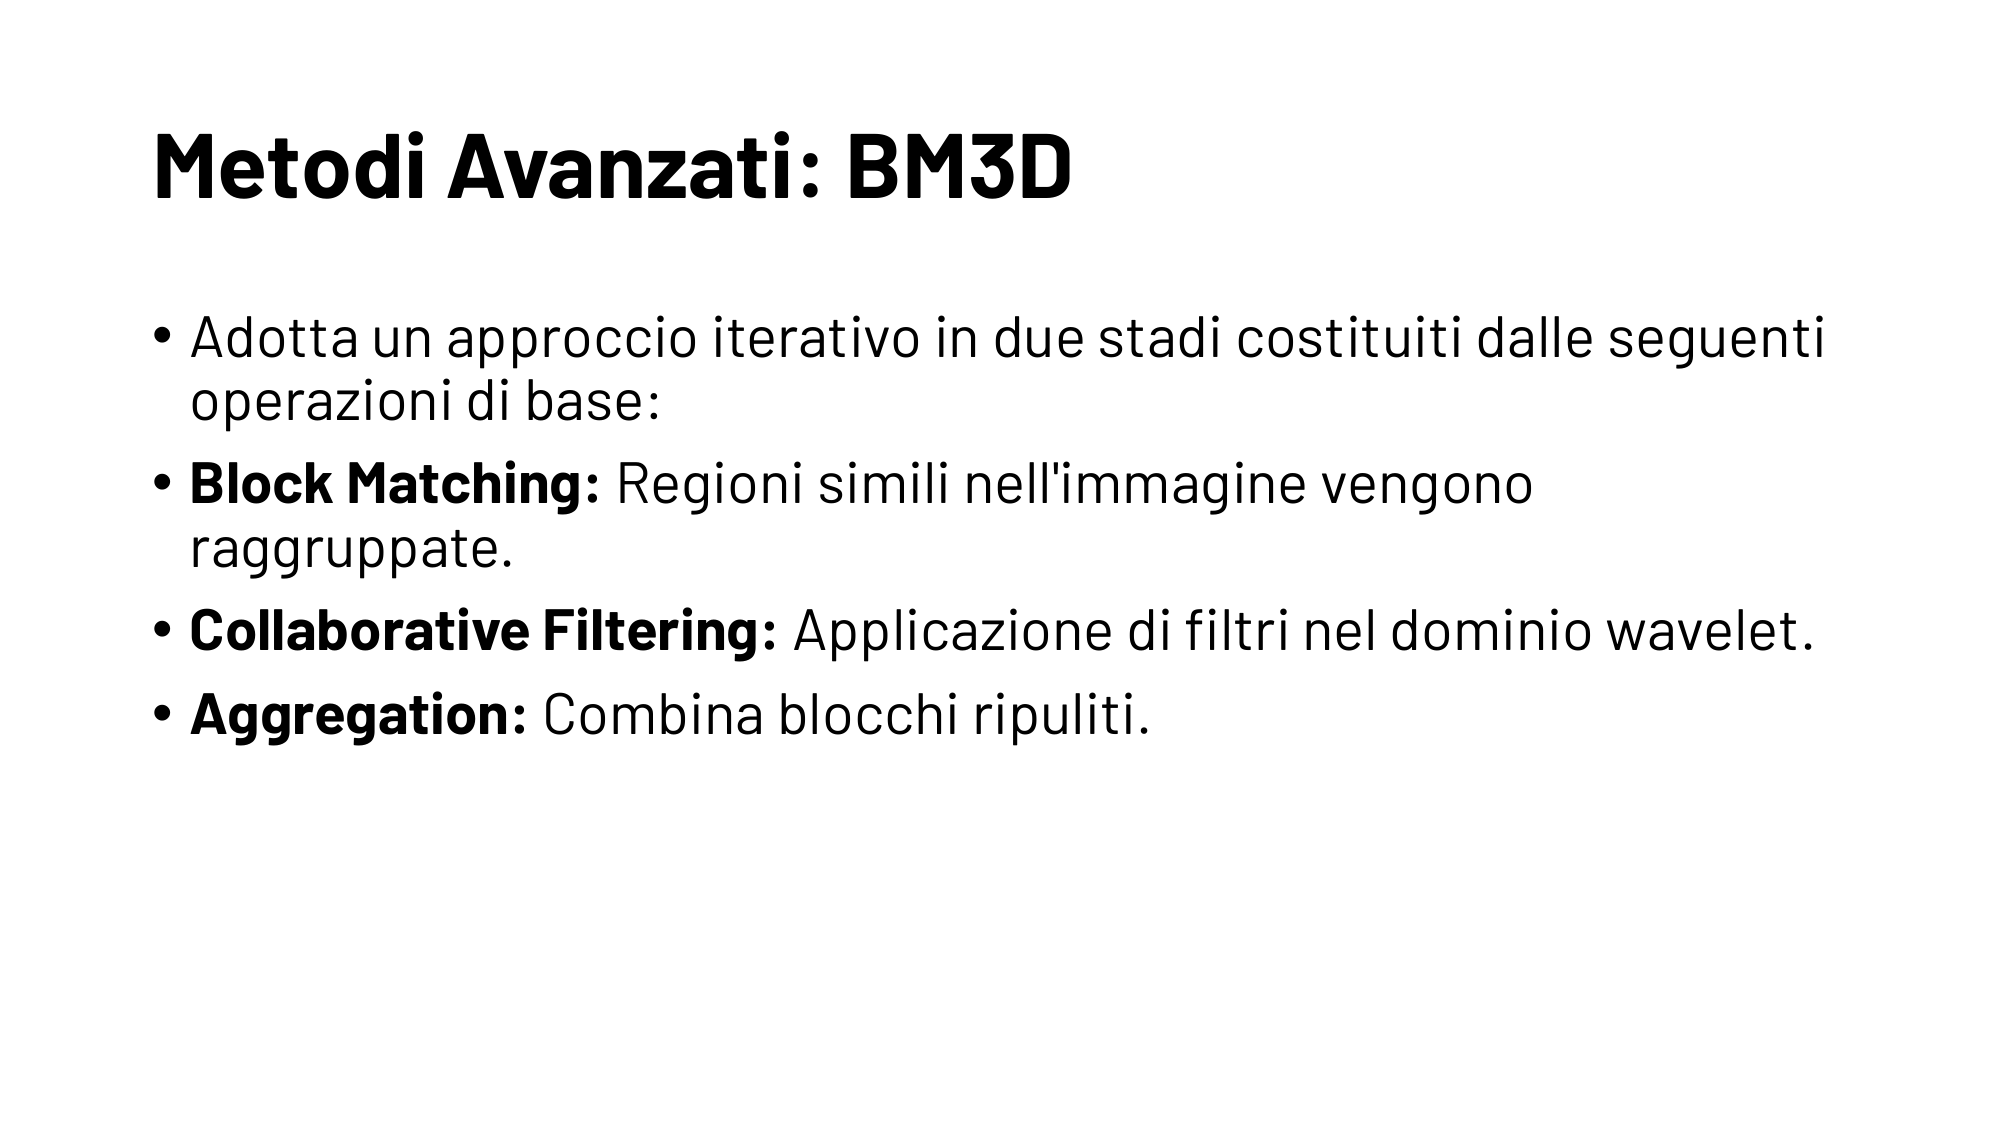

# Metodi Avanzati: BM3D
Adotta un approccio iterativo in due stadi costituiti dalle seguenti operazioni di base:
Block Matching: Regioni simili nell'immagine vengono raggruppate.
Collaborative Filtering: Applicazione di filtri nel dominio wavelet.
Aggregation: Combina blocchi ripuliti.